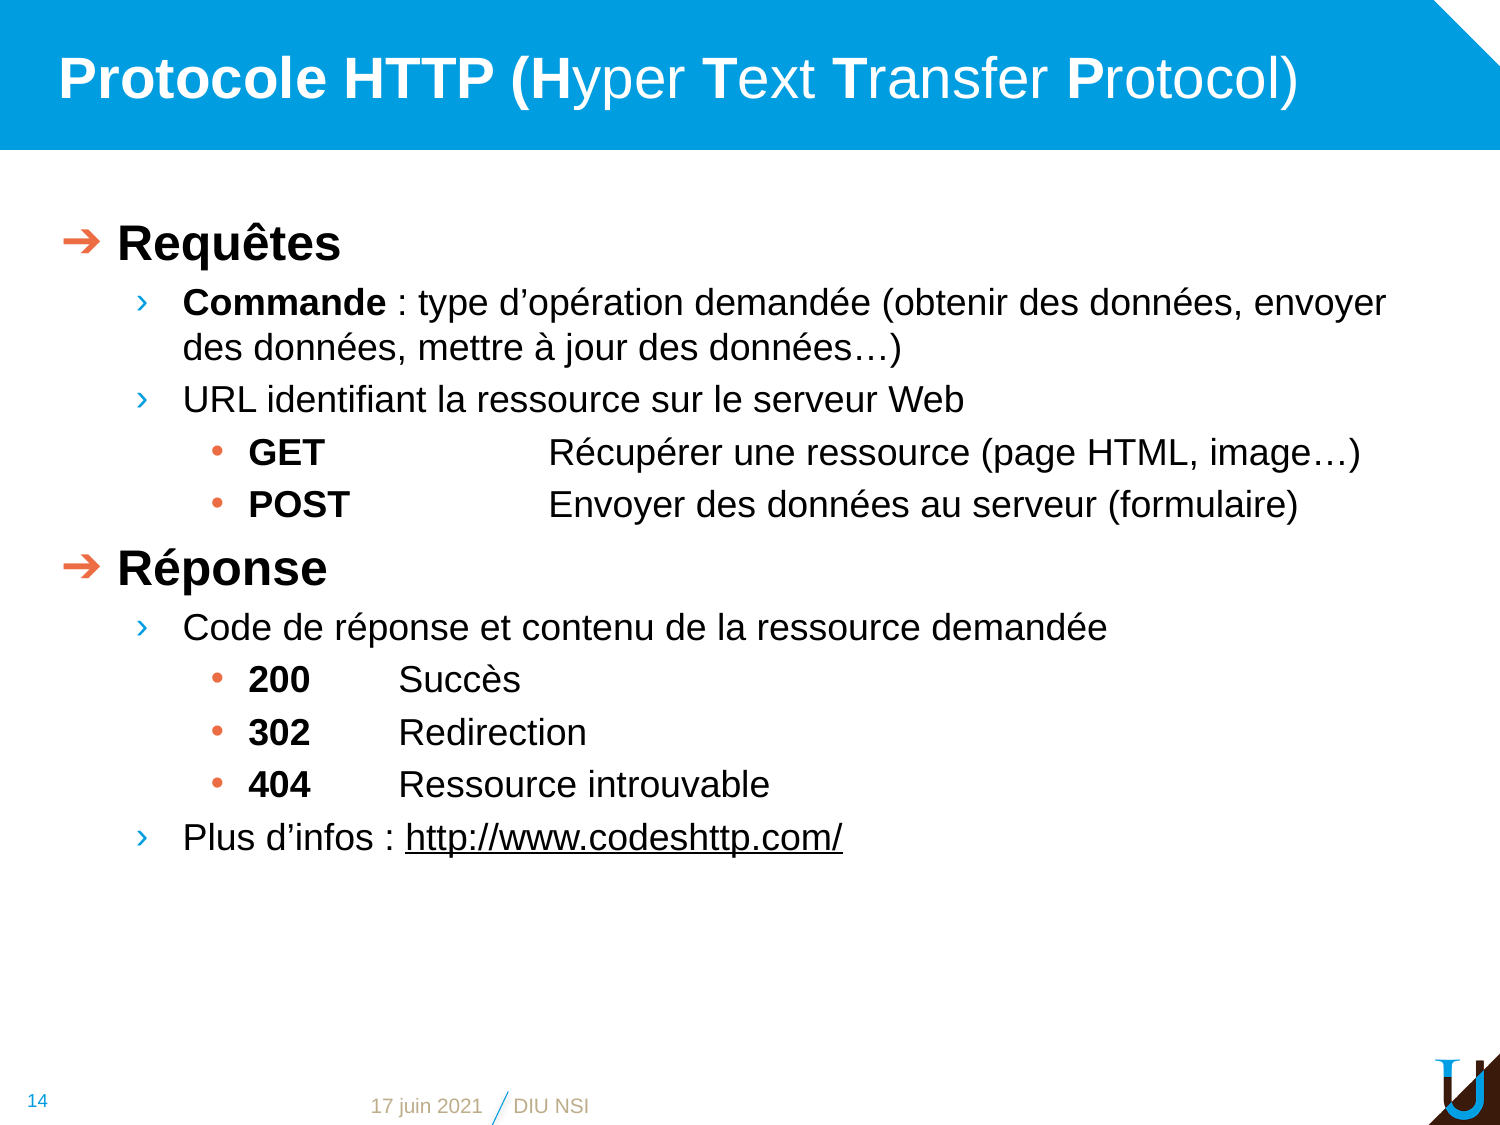

# Protocole HTTP (Hyper Text Transfer Protocol)
Requêtes
Commande : type d’opération demandée (obtenir des données, envoyer des données, mettre à jour des données…)
URL identifiant la ressource sur le serveur Web
GET		Récupérer une ressource (page HTML, image…)
POST		Envoyer des données au serveur (formulaire)
Réponse
Code de réponse et contenu de la ressource demandée
200 	Succès
302 	Redirection
404 	Ressource introuvable
Plus d’infos : http://www.codeshttp.com/
14
17 juin 2021
DIU NSI